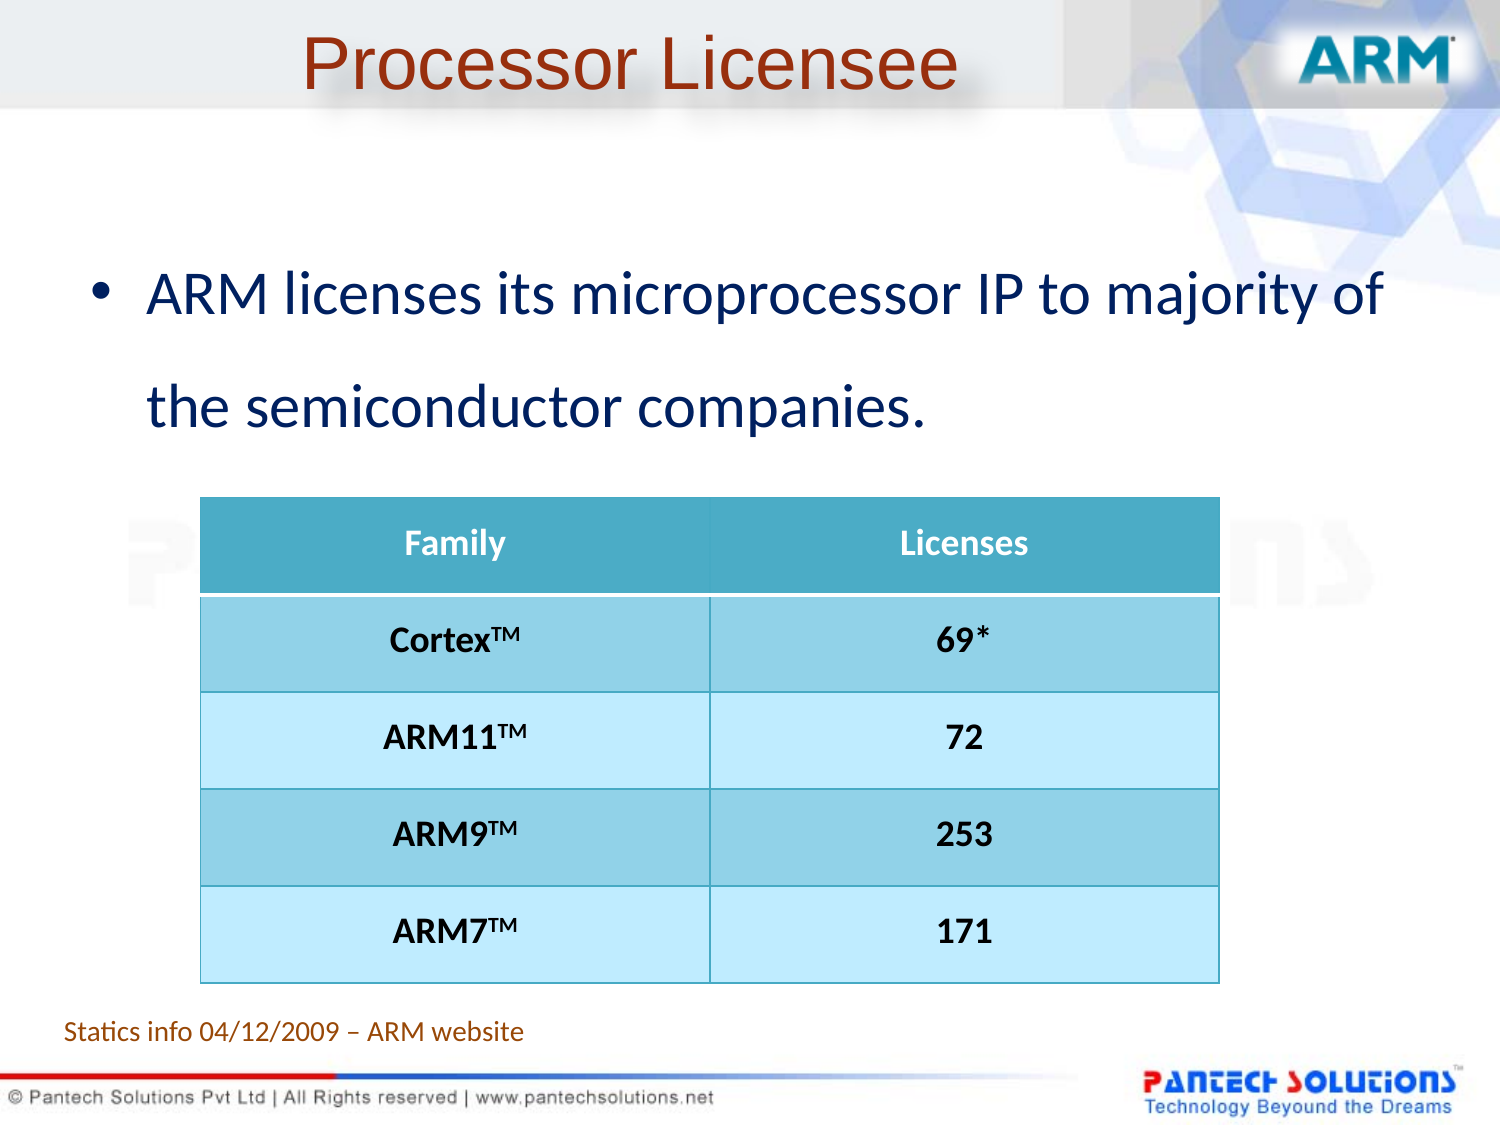

# Processor Licensee
ARM licenses its microprocessor IP to majority of the semiconductor companies.

| Family | Licenses |
| --- | --- |
| CortexTM | 69\* |
| ARM11TM | 72 |
| ARM9TM | 253 |
| ARM7TM | 171 |
Statics info 04/12/2009 – ARM website